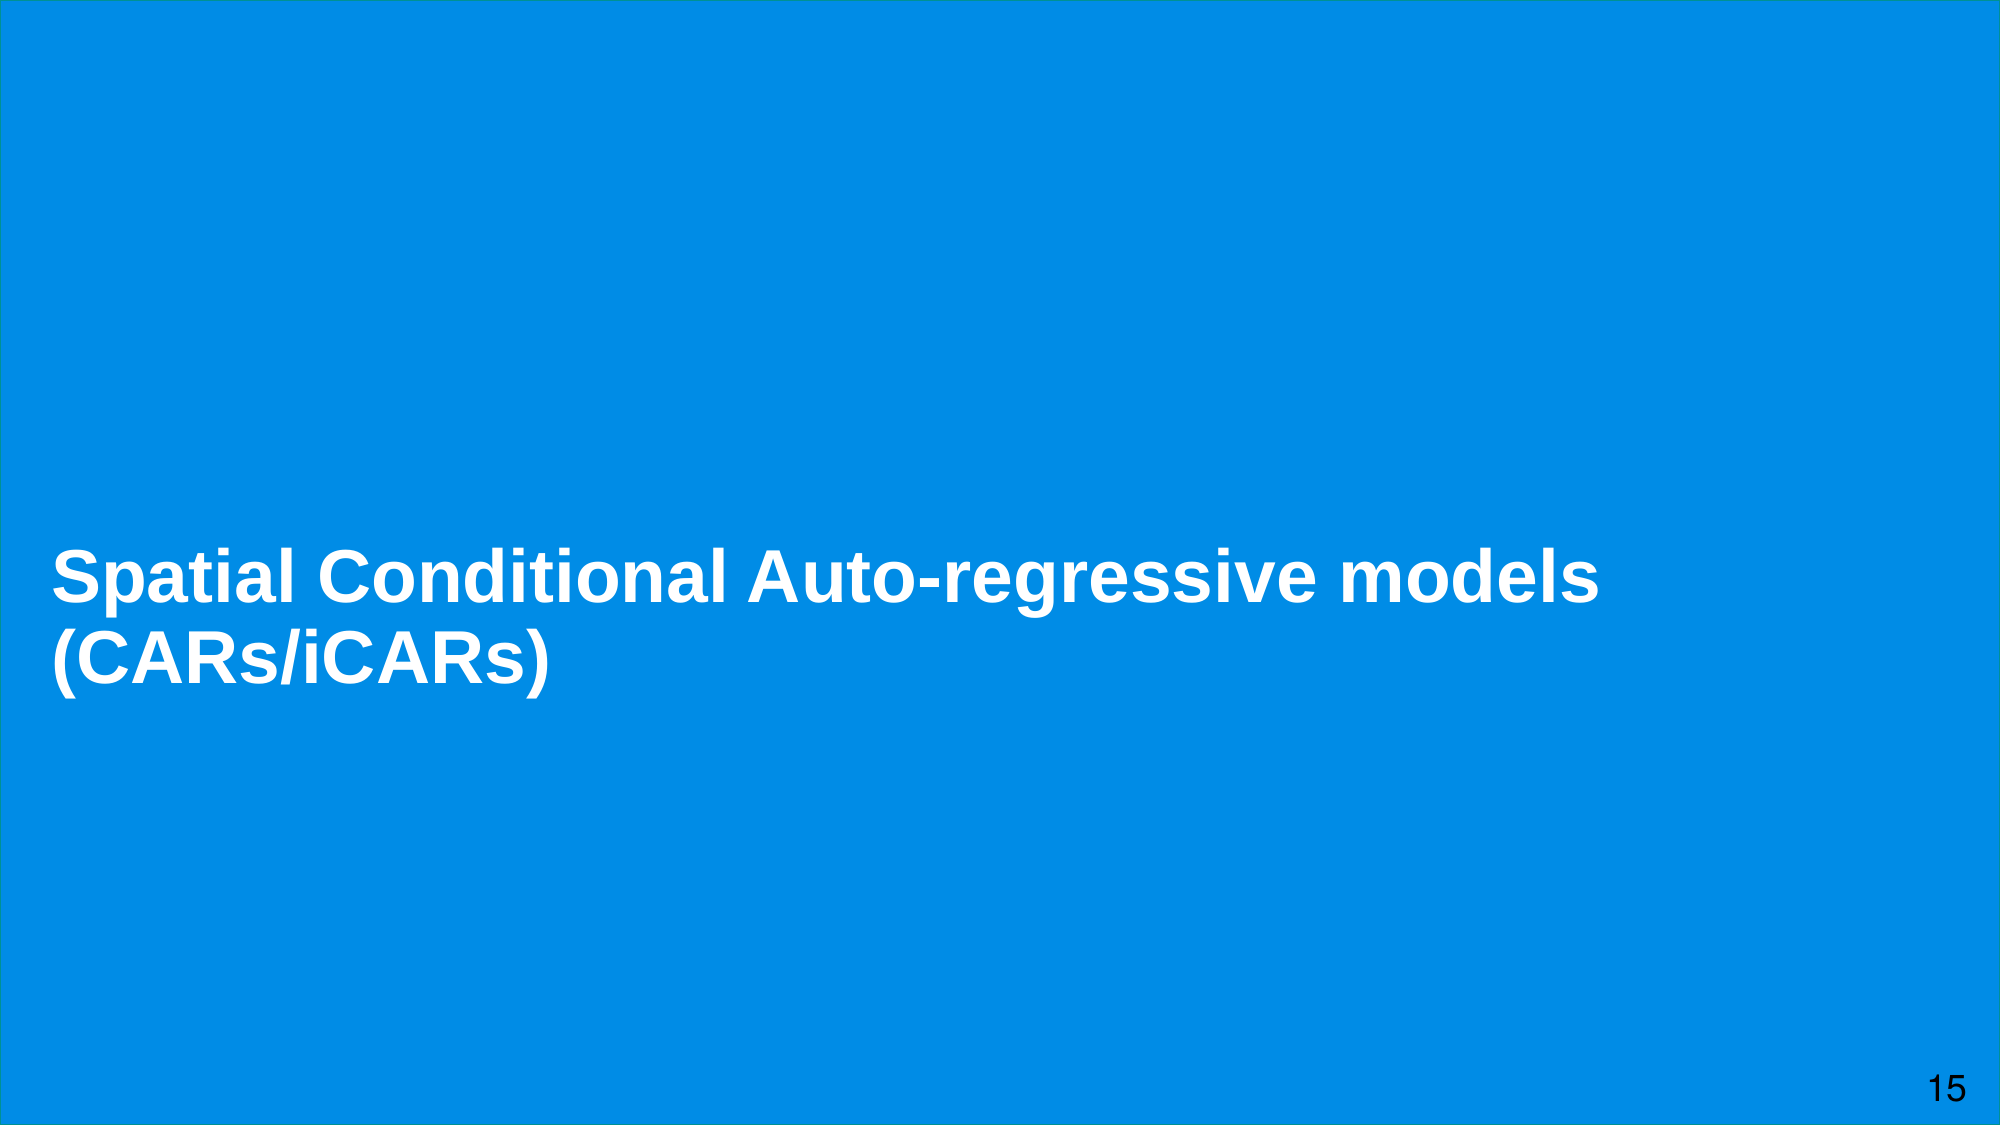

# Spatial Conditional Auto-regressive models (CARs/iCARs)
15